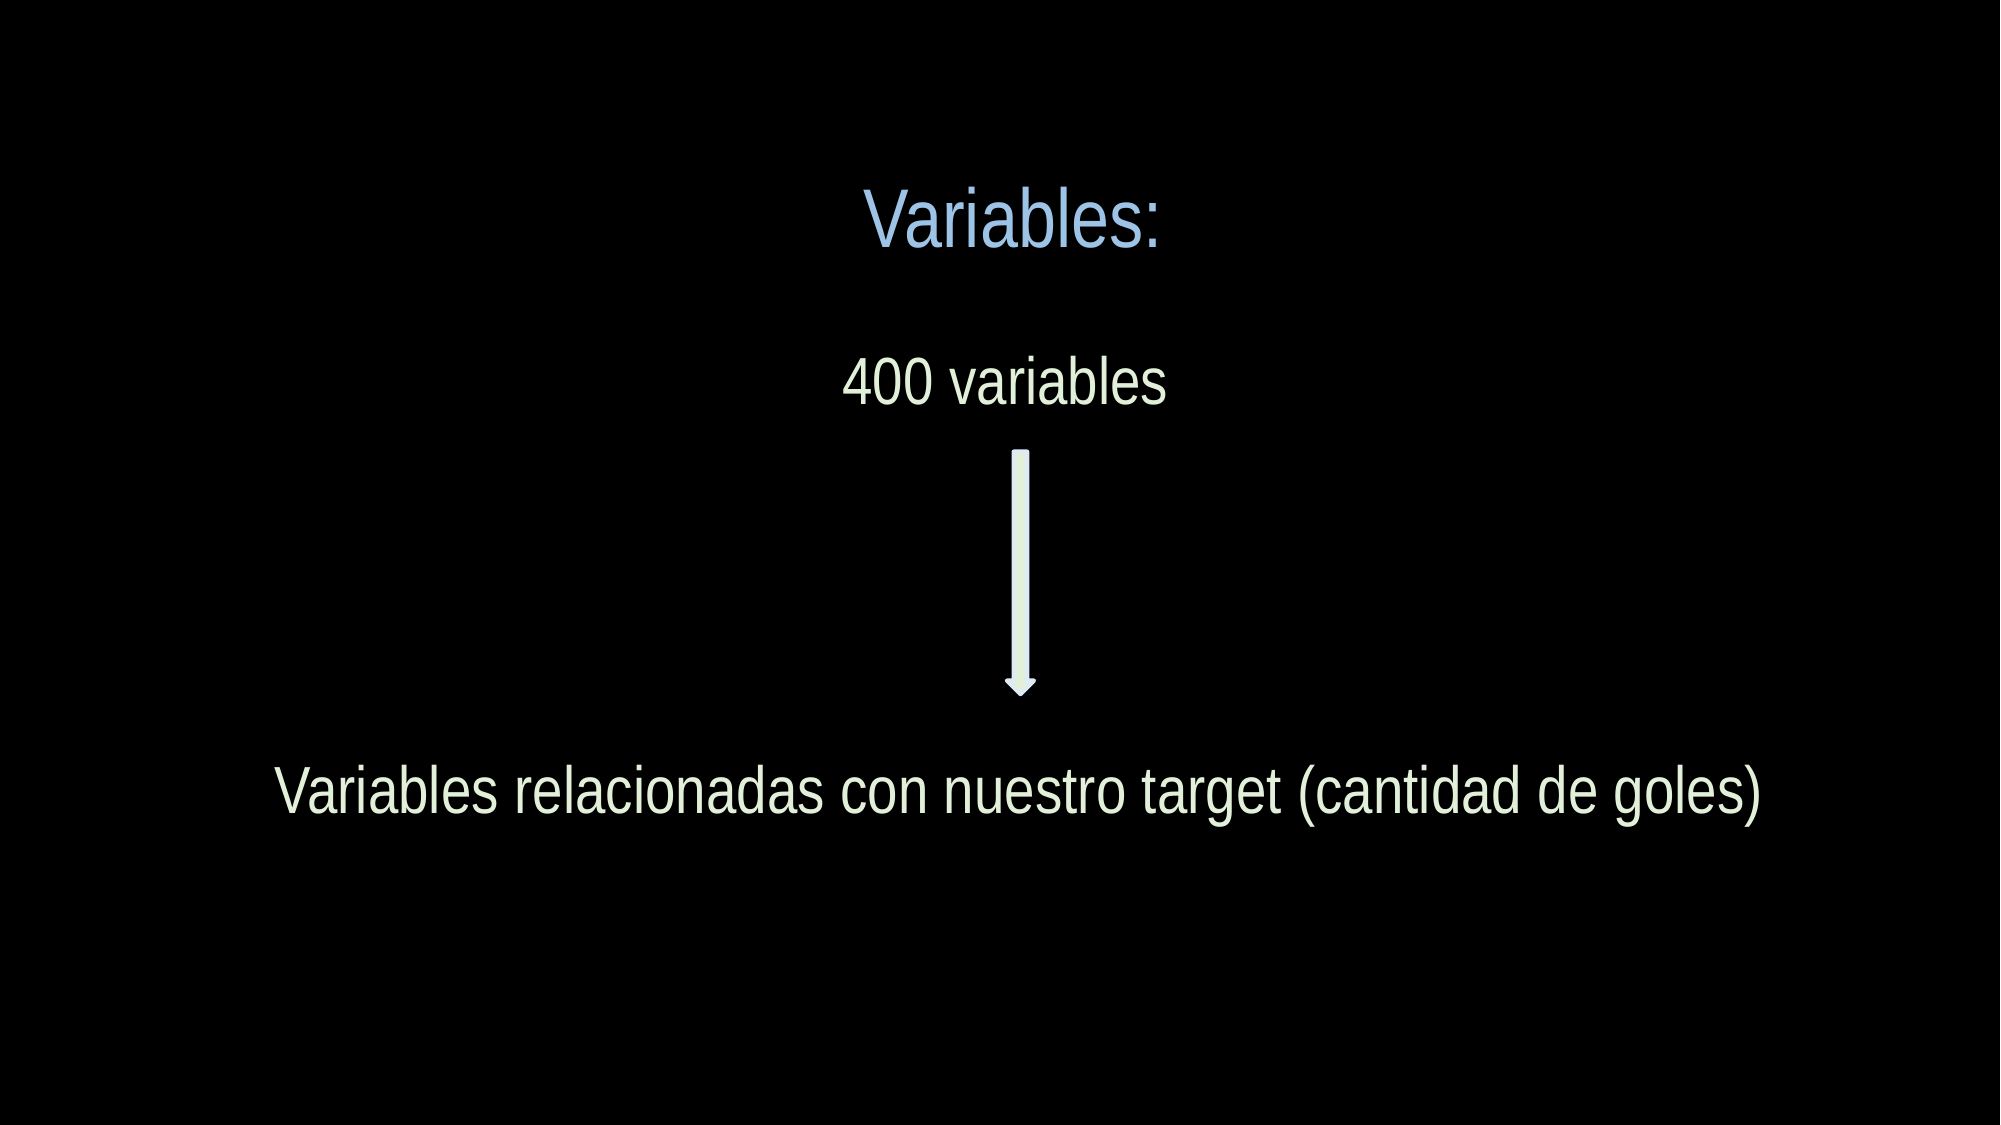

Variables:
 400 variables

Variables relacionadas con nuestro target (cantidad de goles)